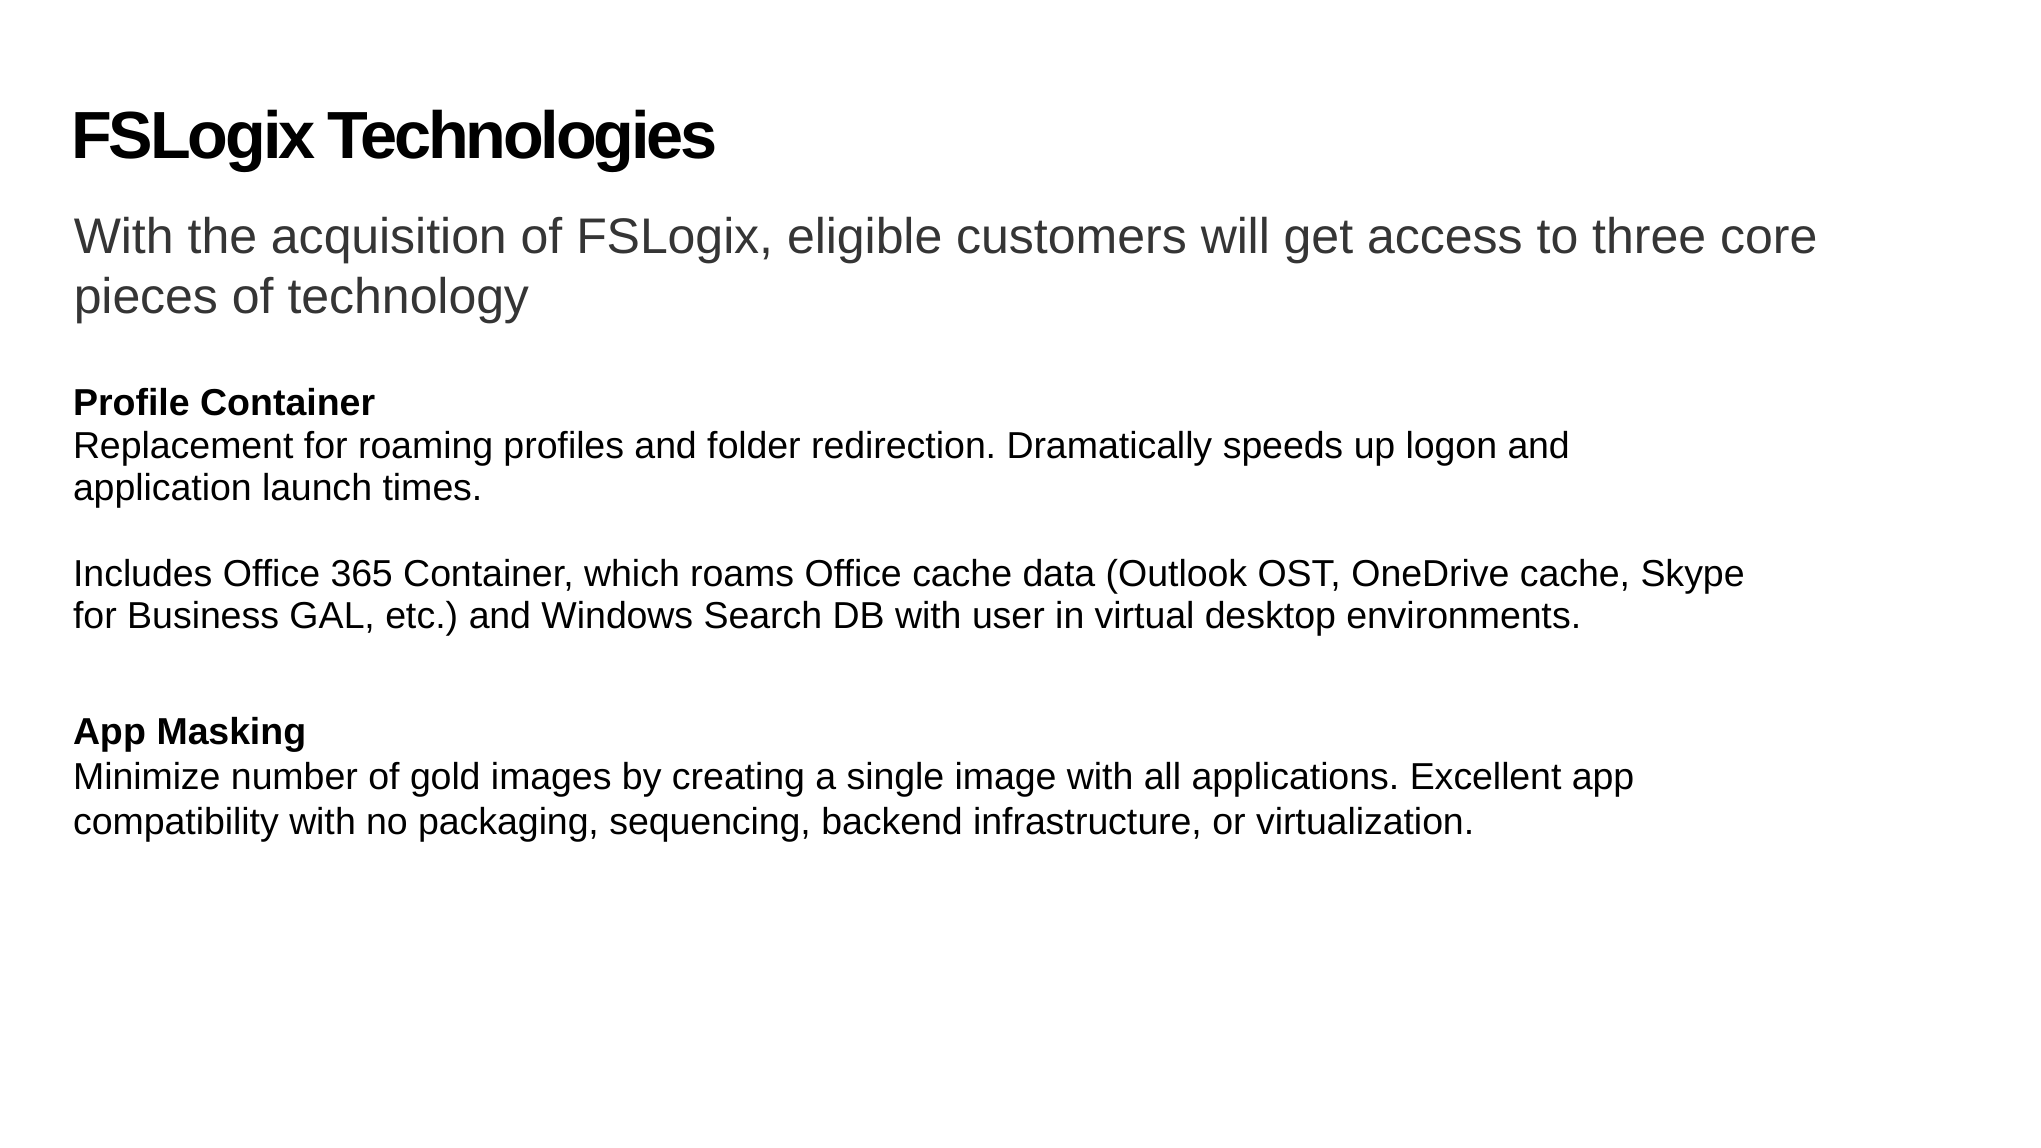

FSLogix Technologies
With the acquisition of FSLogix, eligible customers will get access to three core pieces of technology
Profile Container
Replacement for roaming profiles and folder redirection. Dramatically speeds up logon and application launch times.

Includes Office 365 Container, which roams Office cache data (Outlook OST, OneDrive cache, Skype for Business GAL, etc.) and Windows Search DB with user in virtual desktop environments.
App Masking
Minimize number of gold images by creating a single image with all applications. Excellent app compatibility with no packaging, sequencing, backend infrastructure, or virtualization.